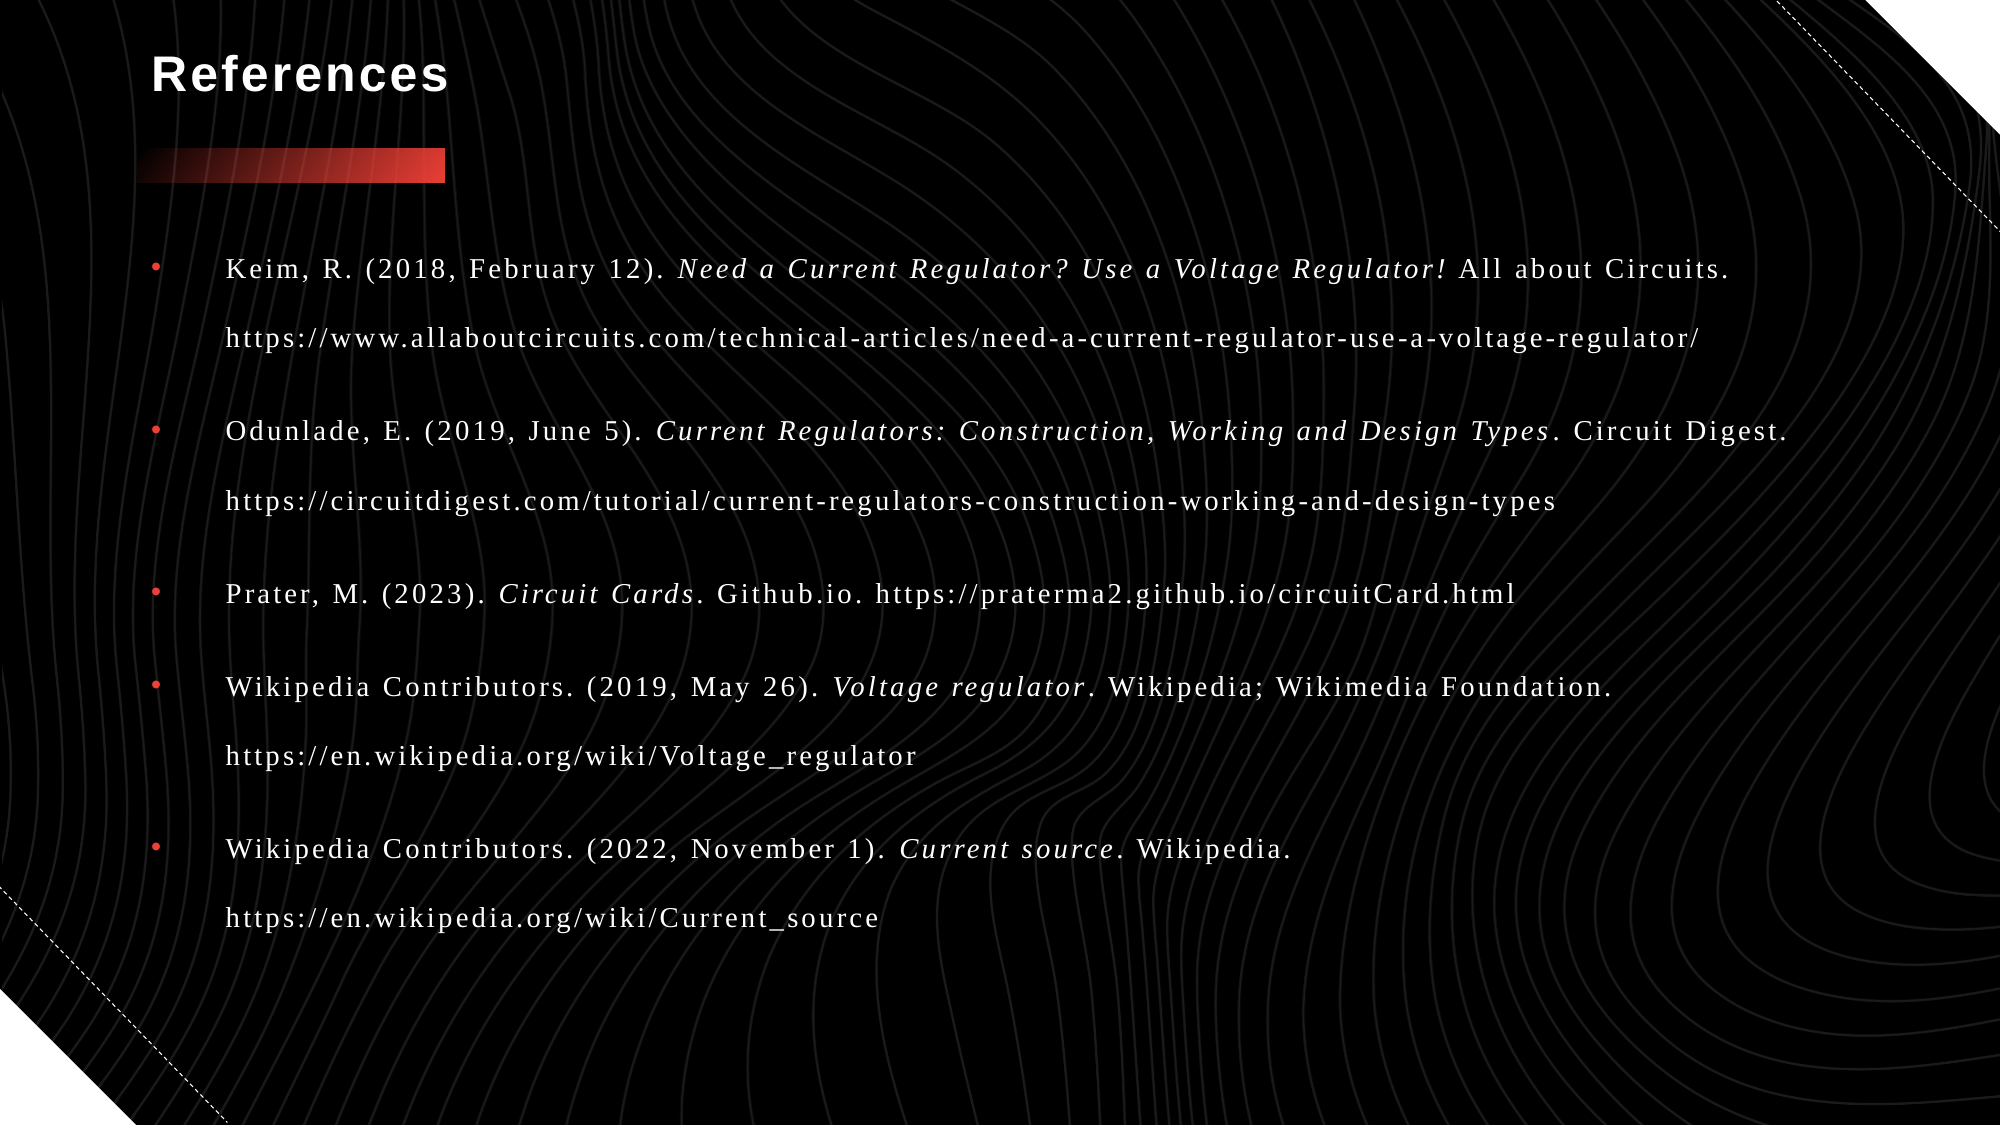

# References
Keim, R. (2018, February 12). Need a Current Regulator? Use a Voltage Regulator! All about Circuits. https://www.allaboutcircuits.com/technical-articles/need-a-current-regulator-use-a-voltage-regulator/
Odunlade, E. (2019, June 5). Current Regulators: Construction, Working and Design Types. Circuit Digest. https://circuitdigest.com/tutorial/current-regulators-construction-working-and-design-types
Prater, M. (2023). Circuit Cards. Github.io. https://praterma2.github.io/circuitCard.html
Wikipedia Contributors. (2019, May 26). Voltage regulator. Wikipedia; Wikimedia Foundation. https://en.wikipedia.org/wiki/Voltage_regulator
Wikipedia Contributors. (2022, November 1). Current source. Wikipedia. https://en.wikipedia.org/wiki/Current_source